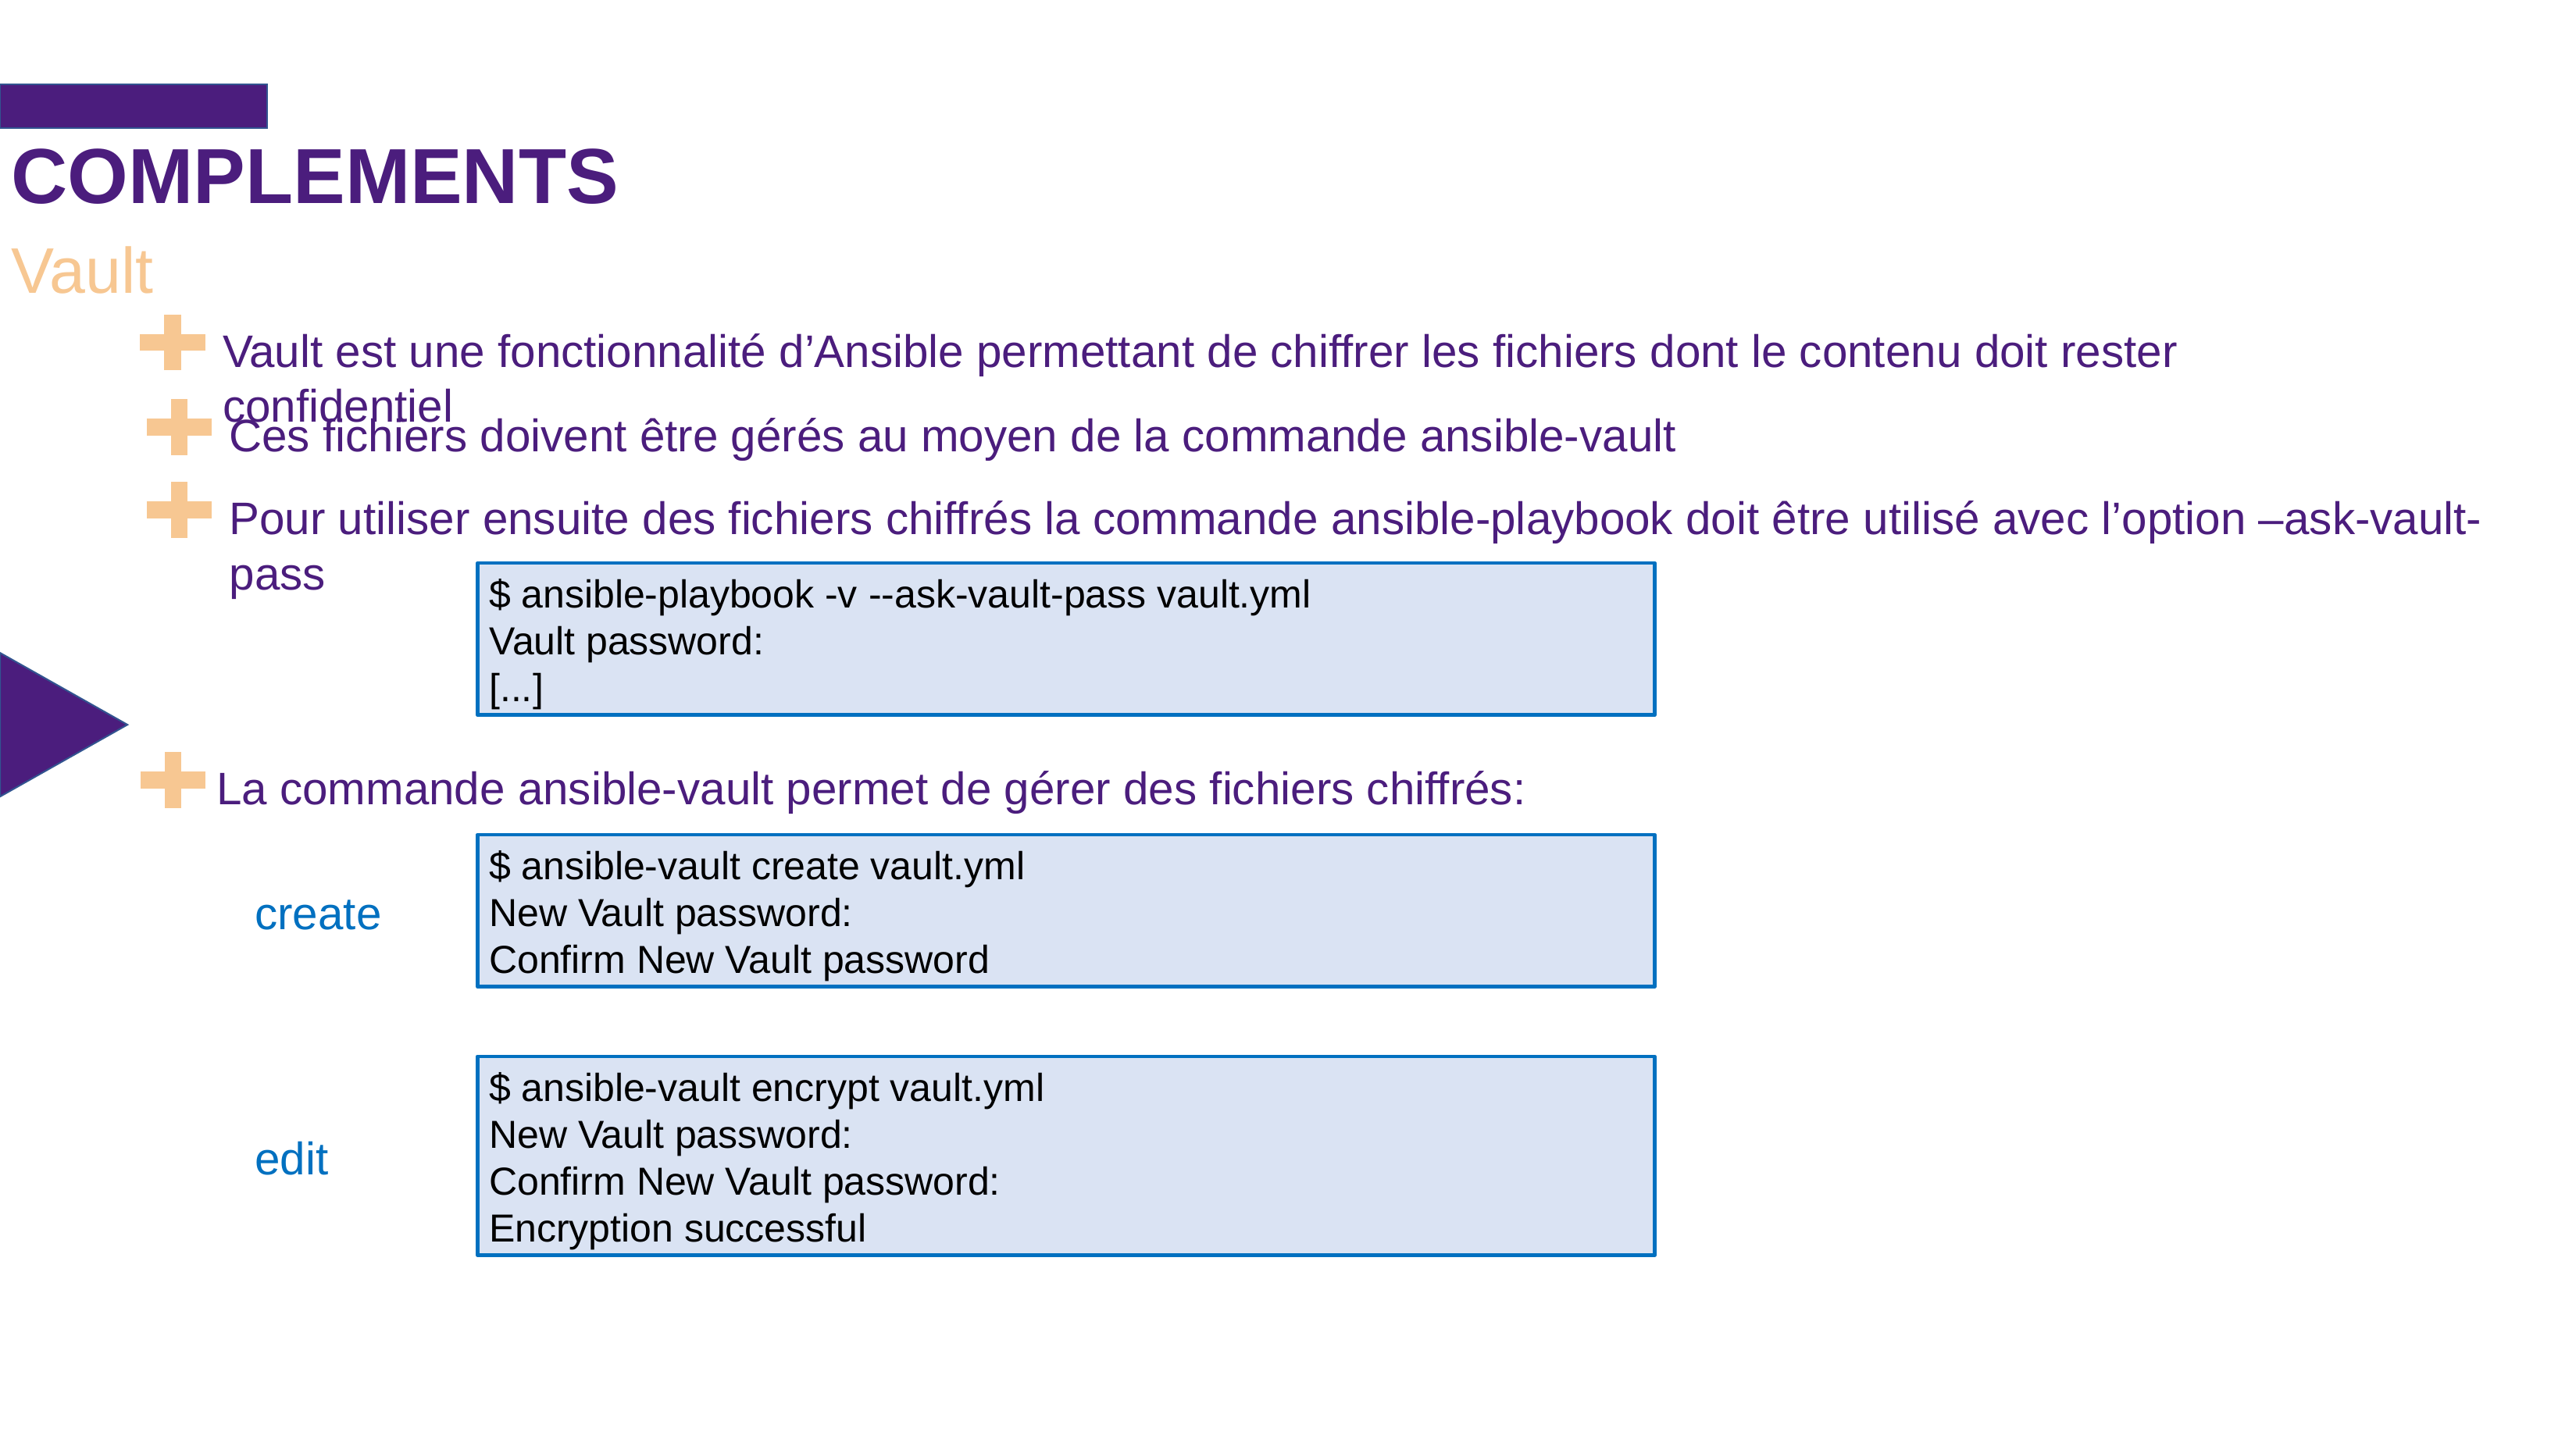

COMPLEMENTS
Vault

Vault est une fonctionnalité d’Ansible permettant de chiffrer les fichiers dont le contenu doit rester confidentiel

Ces fichiers doivent être gérés au moyen de la commande ansible-vault

Pour utiliser ensuite des fichiers chiffrés la commande ansible-playbook doit être utilisé avec l’option –ask-vault-pass
$ ansible-playbook -v --ask-vault-pass vault.yml
Vault password:
[...]

La commande ansible-vault permet de gérer des fichiers chiffrés:
$ ansible-vault create vault.yml
New Vault password:
Confirm New Vault password
create
$ ansible-vault encrypt vault.yml
New Vault password:
Confirm New Vault password:
Encryption successful
edit